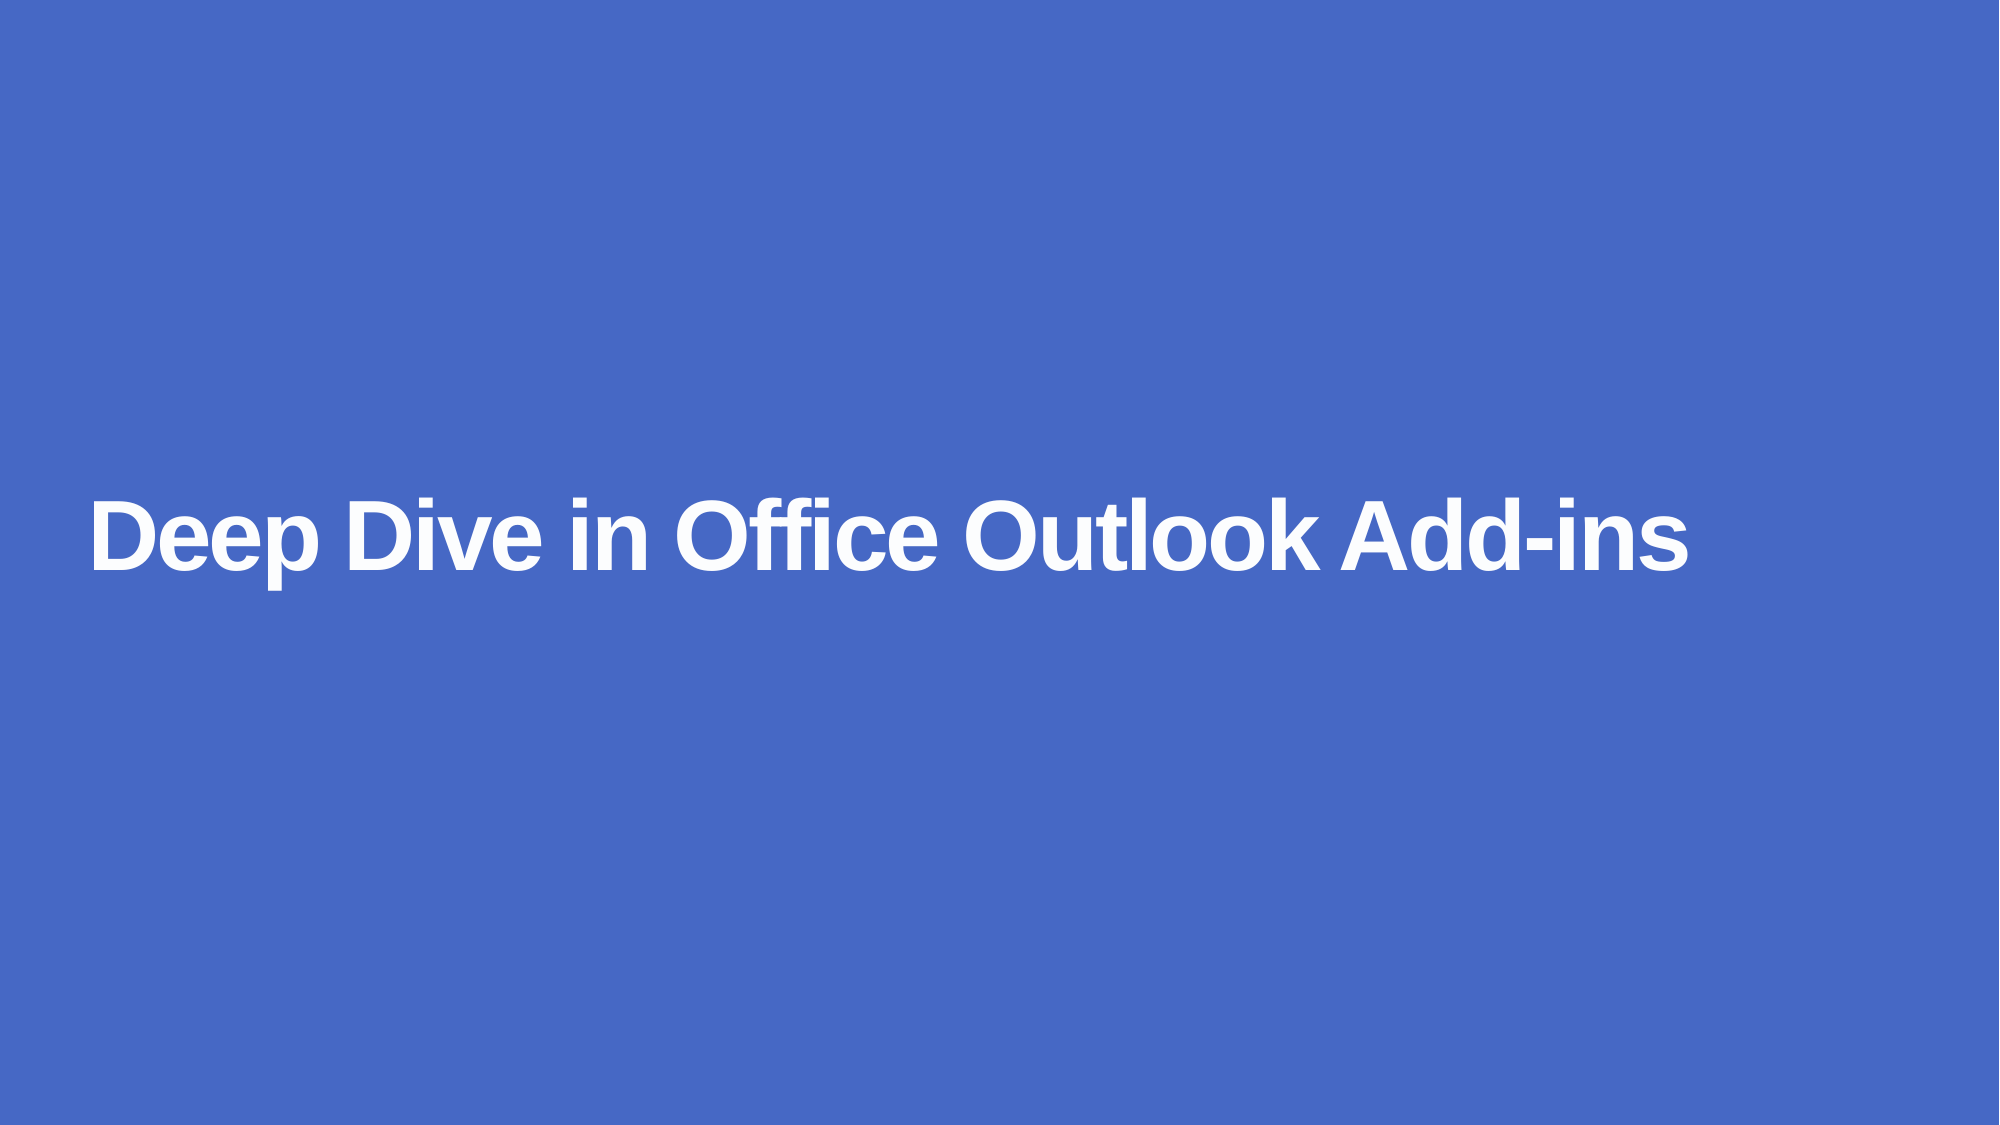

# Deep Dive in Office Outlook Add-ins